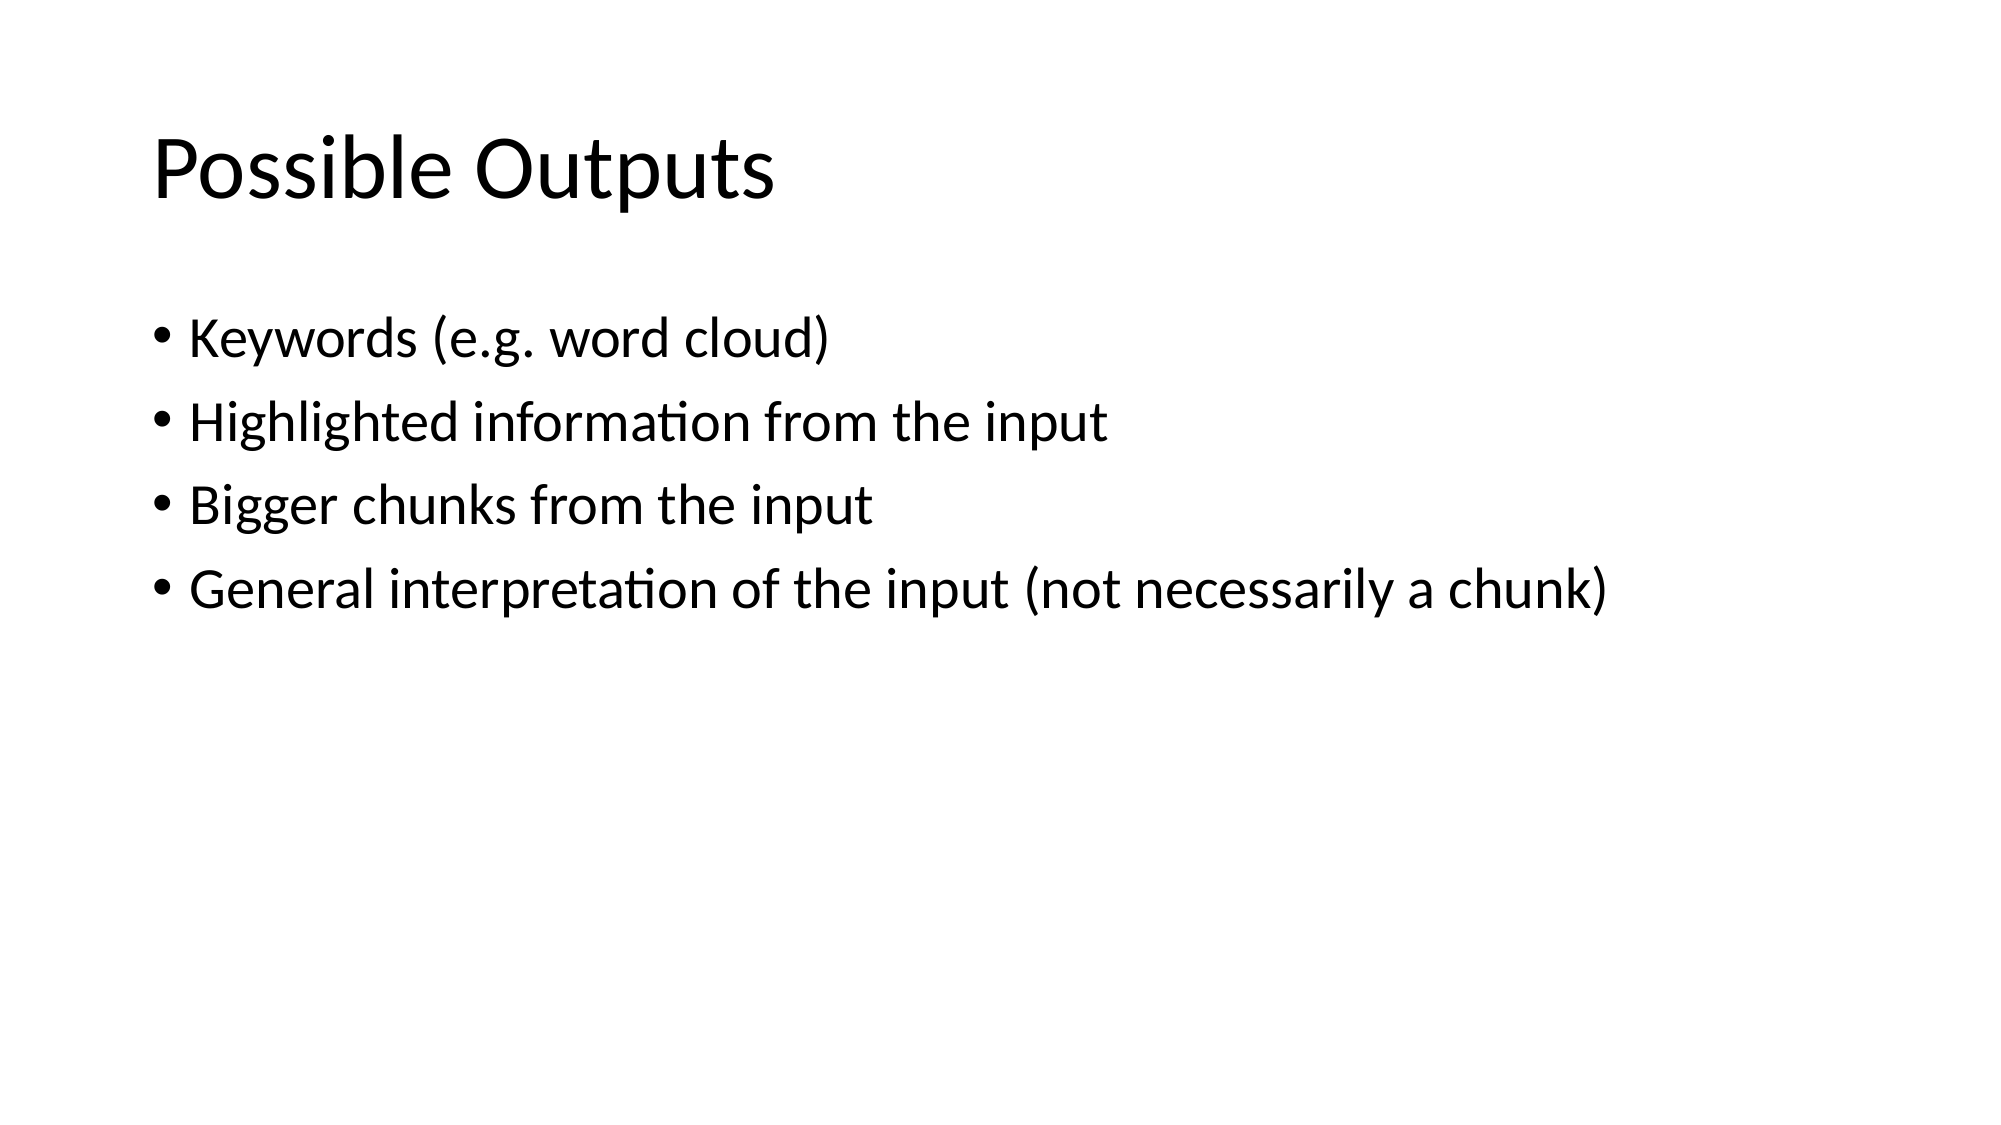

# Possible Outputs
Keywords (e.g. word cloud)
Highlighted information from the input
Bigger chunks from the input
General interpretation of the input (not necessarily a chunk)